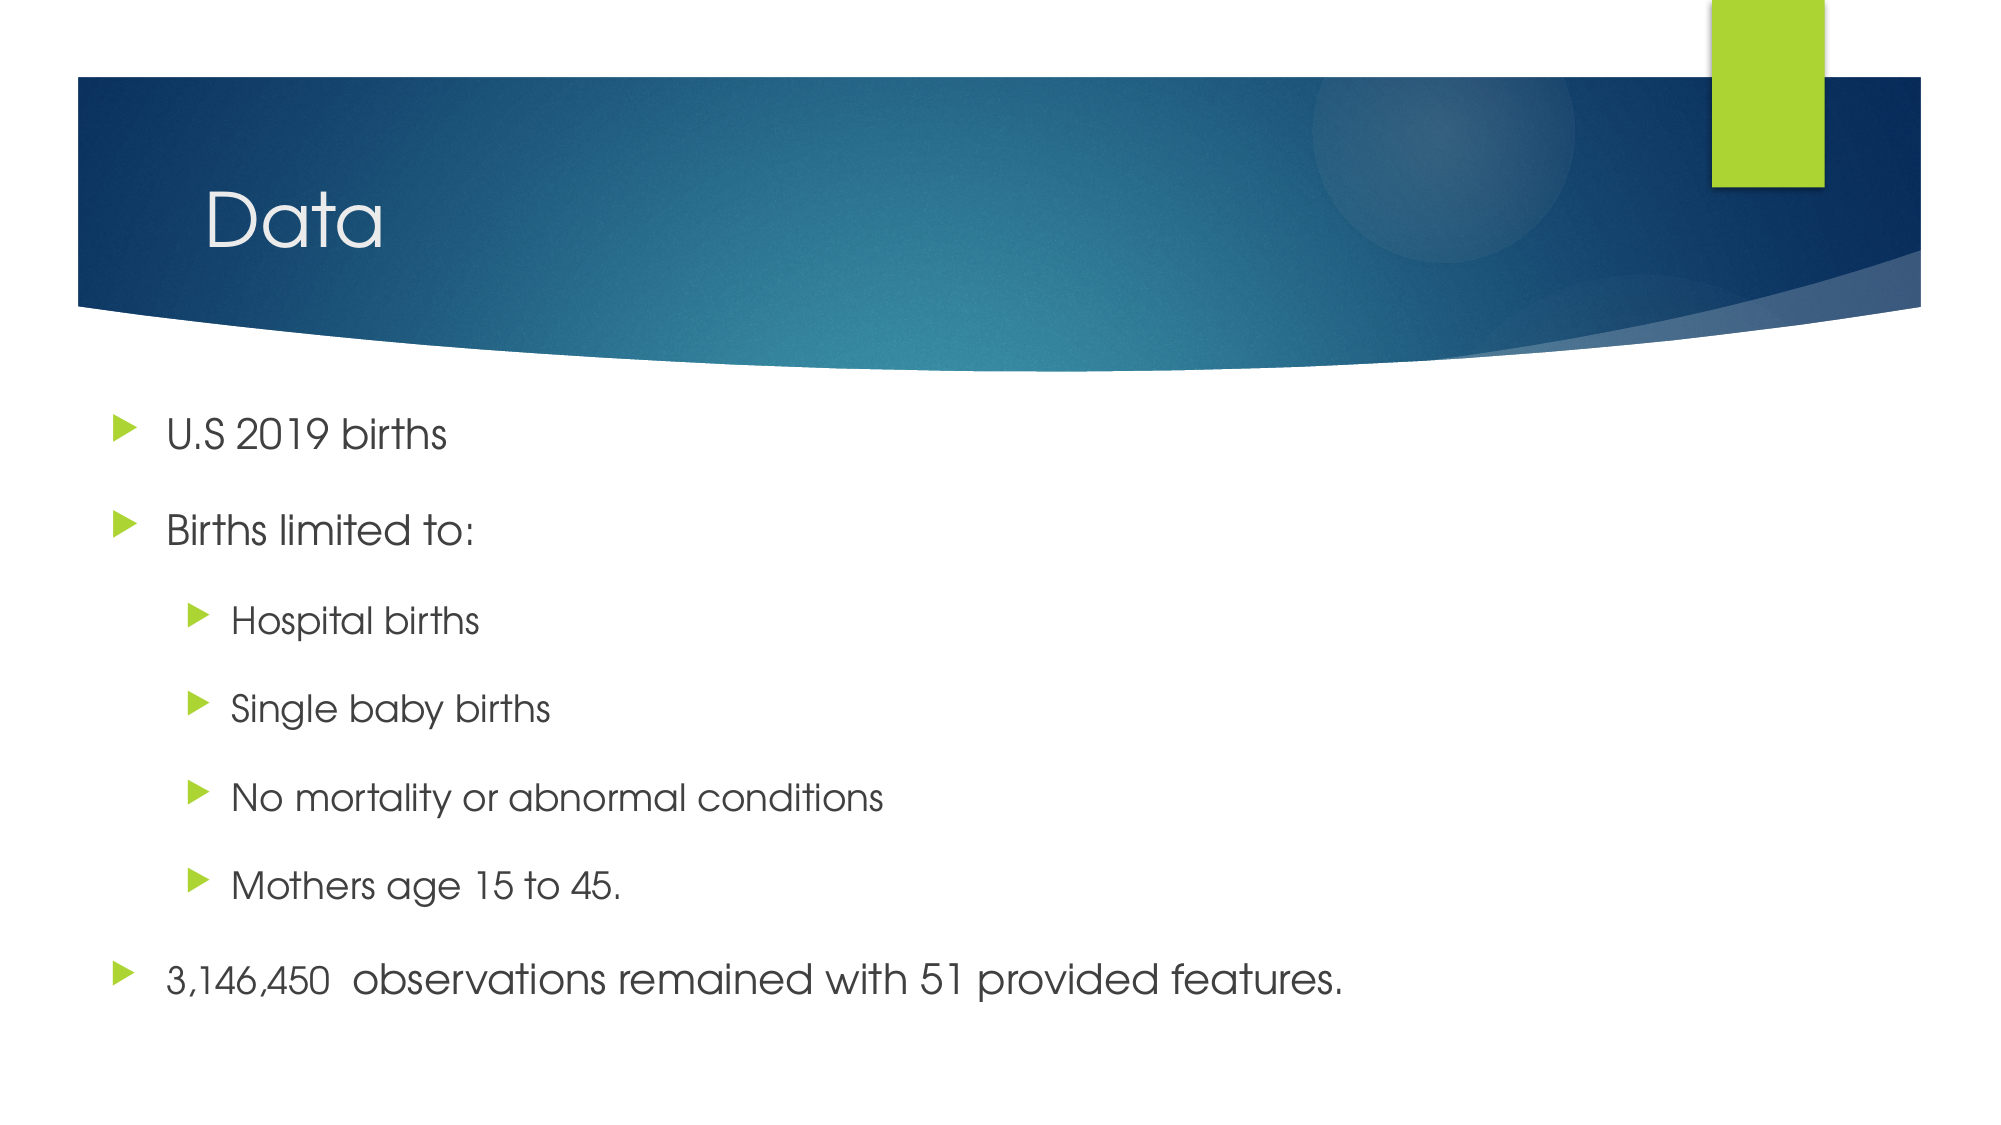

# Data
U.S 2019 births
Births limited to:
Hospital births
Single baby births
No mortality or abnormal conditions
Mothers age 15 to 45.
3,146,450  observations remained with 51 provided features.